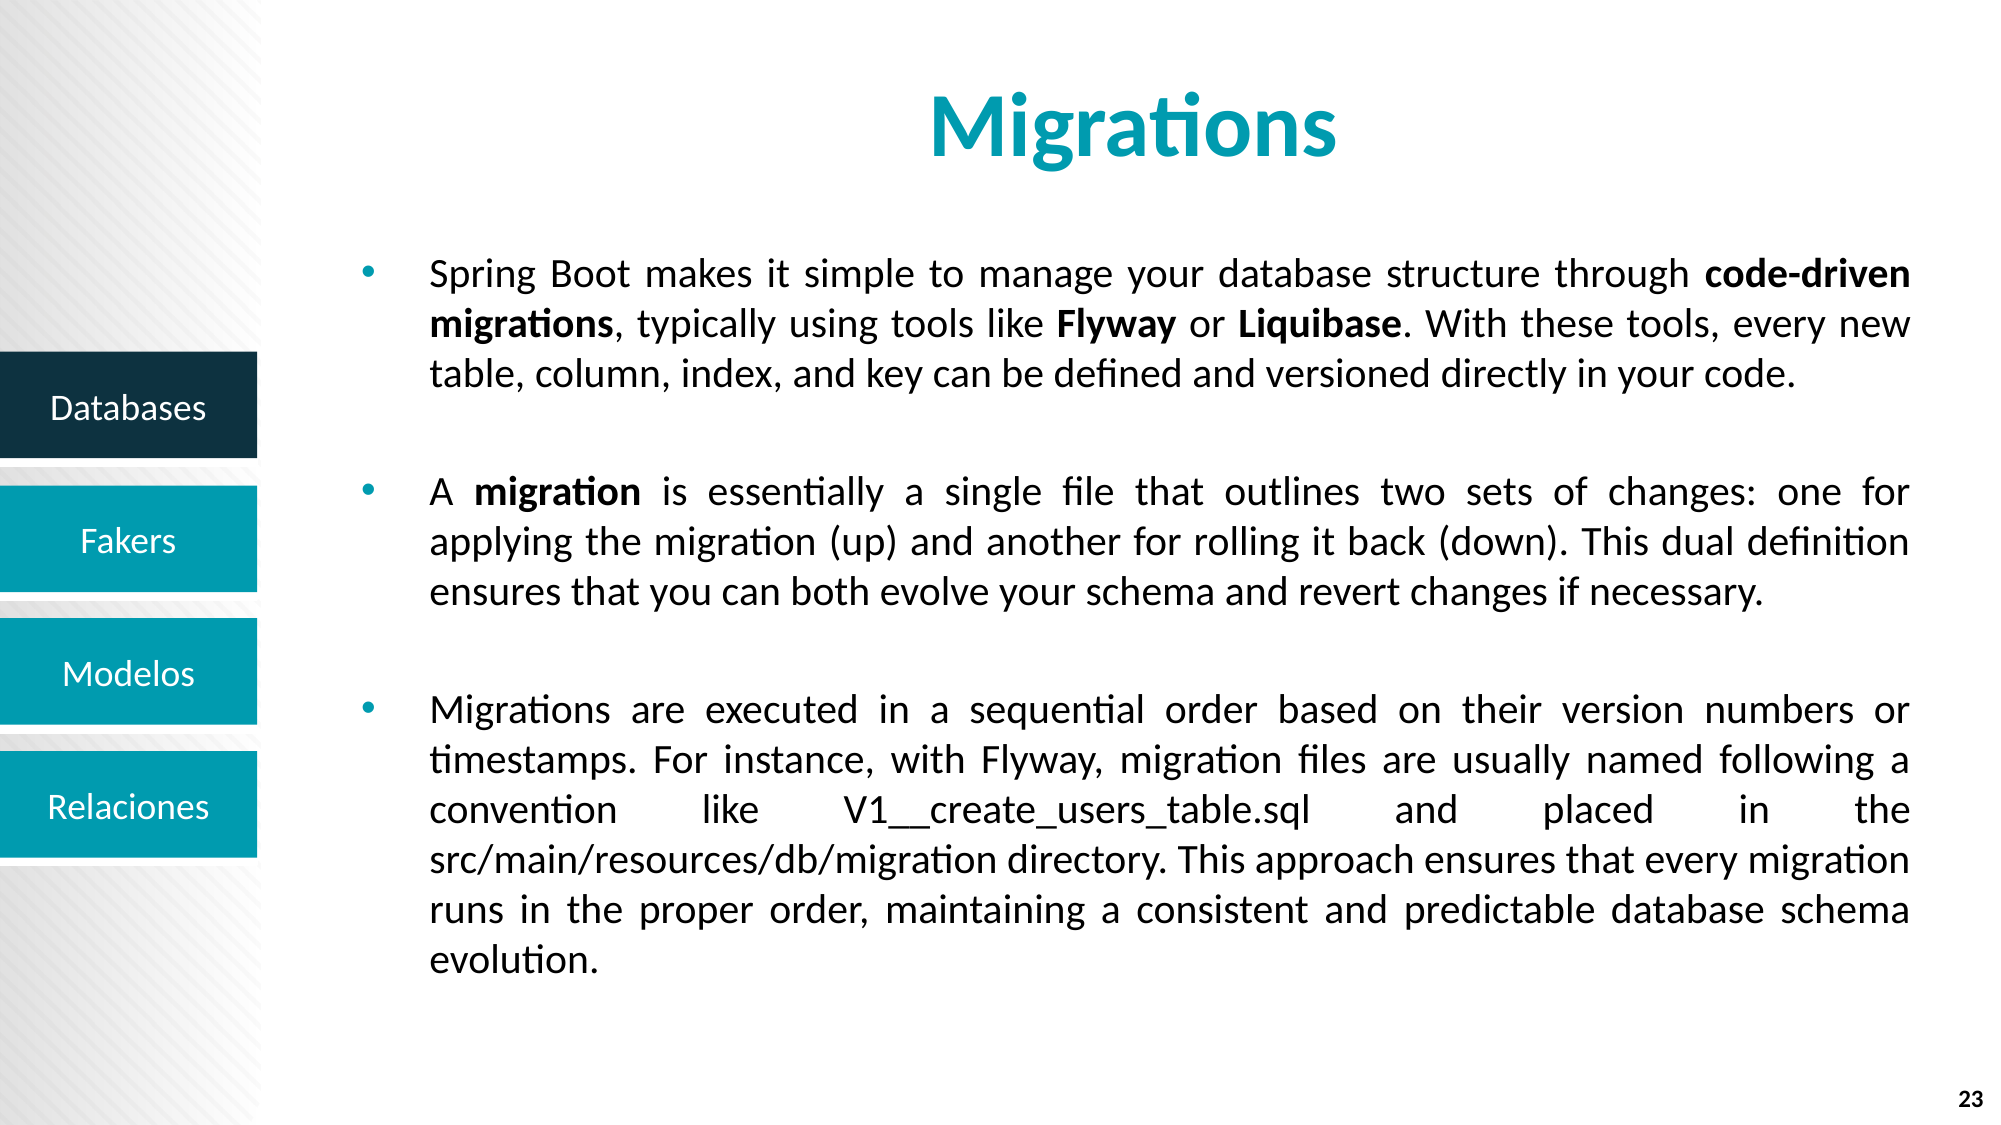

# Migrations
Spring Boot makes it simple to manage your database structure through code-driven migrations, typically using tools like Flyway or Liquibase. With these tools, every new table, column, index, and key can be defined and versioned directly in your code.

A migration is essentially a single file that outlines two sets of changes: one for applying the migration (up) and another for rolling it back (down). This dual definition ensures that you can both evolve your schema and revert changes if necessary.

Migrations are executed in a sequential order based on their version numbers or timestamps. For instance, with Flyway, migration files are usually named following a convention like V1__create_users_table.sql and placed in the src/main/resources/db/migration directory. This approach ensures that every migration runs in the proper order, maintaining a consistent and predictable database schema evolution.
23